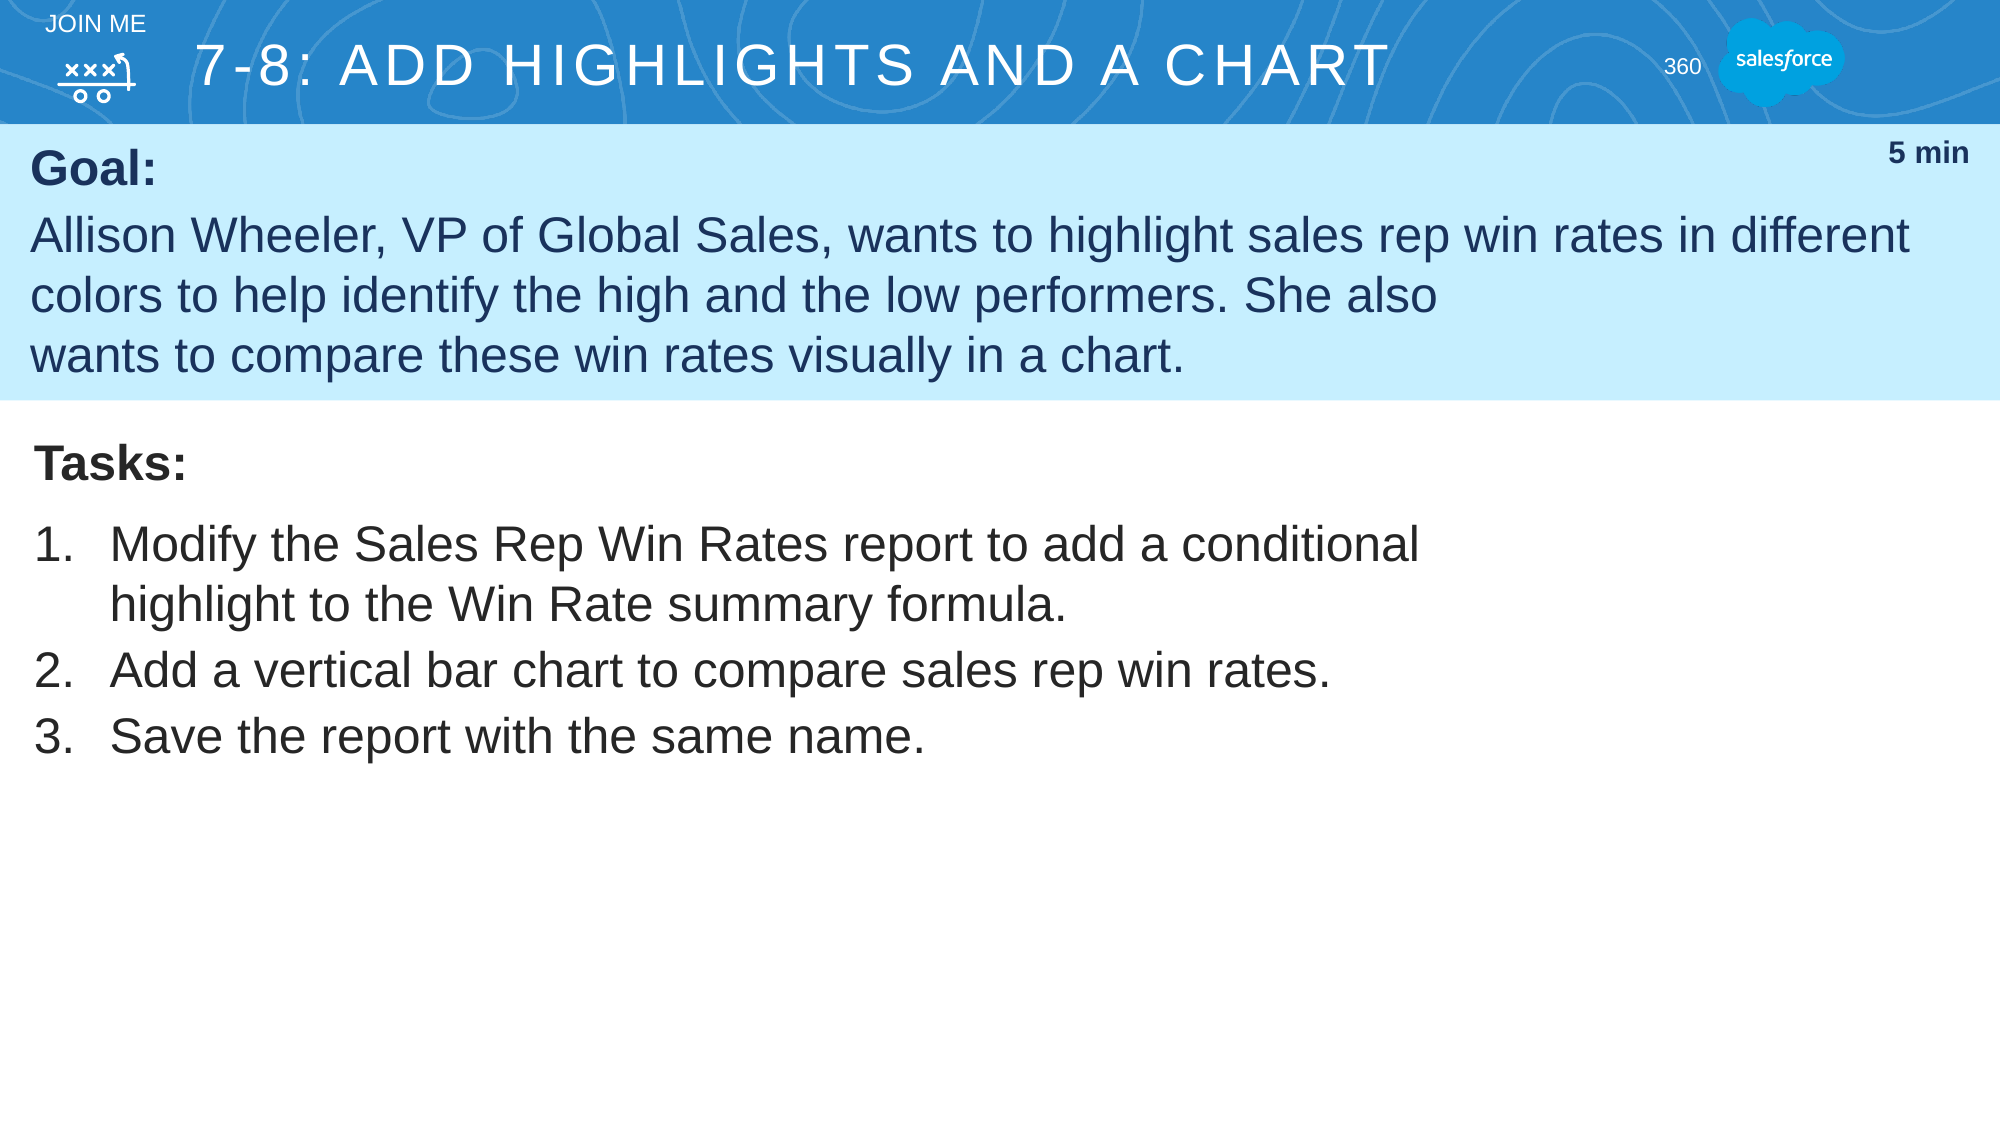

Join me
# 7-8: Add Highlights and a Chart
360
Goal:
Allison Wheeler, VP of Global Sales, wants to highlight sales rep win rates in different colors to help identify the high and the low performers. She also
wants to compare these win rates visually in a chart.
5 min
Tasks:
Modify the Sales Rep Win Rates report to add a conditional highlight to the Win Rate summary formula.
Add a vertical bar chart to compare sales rep win rates.
Save the report with the same name.